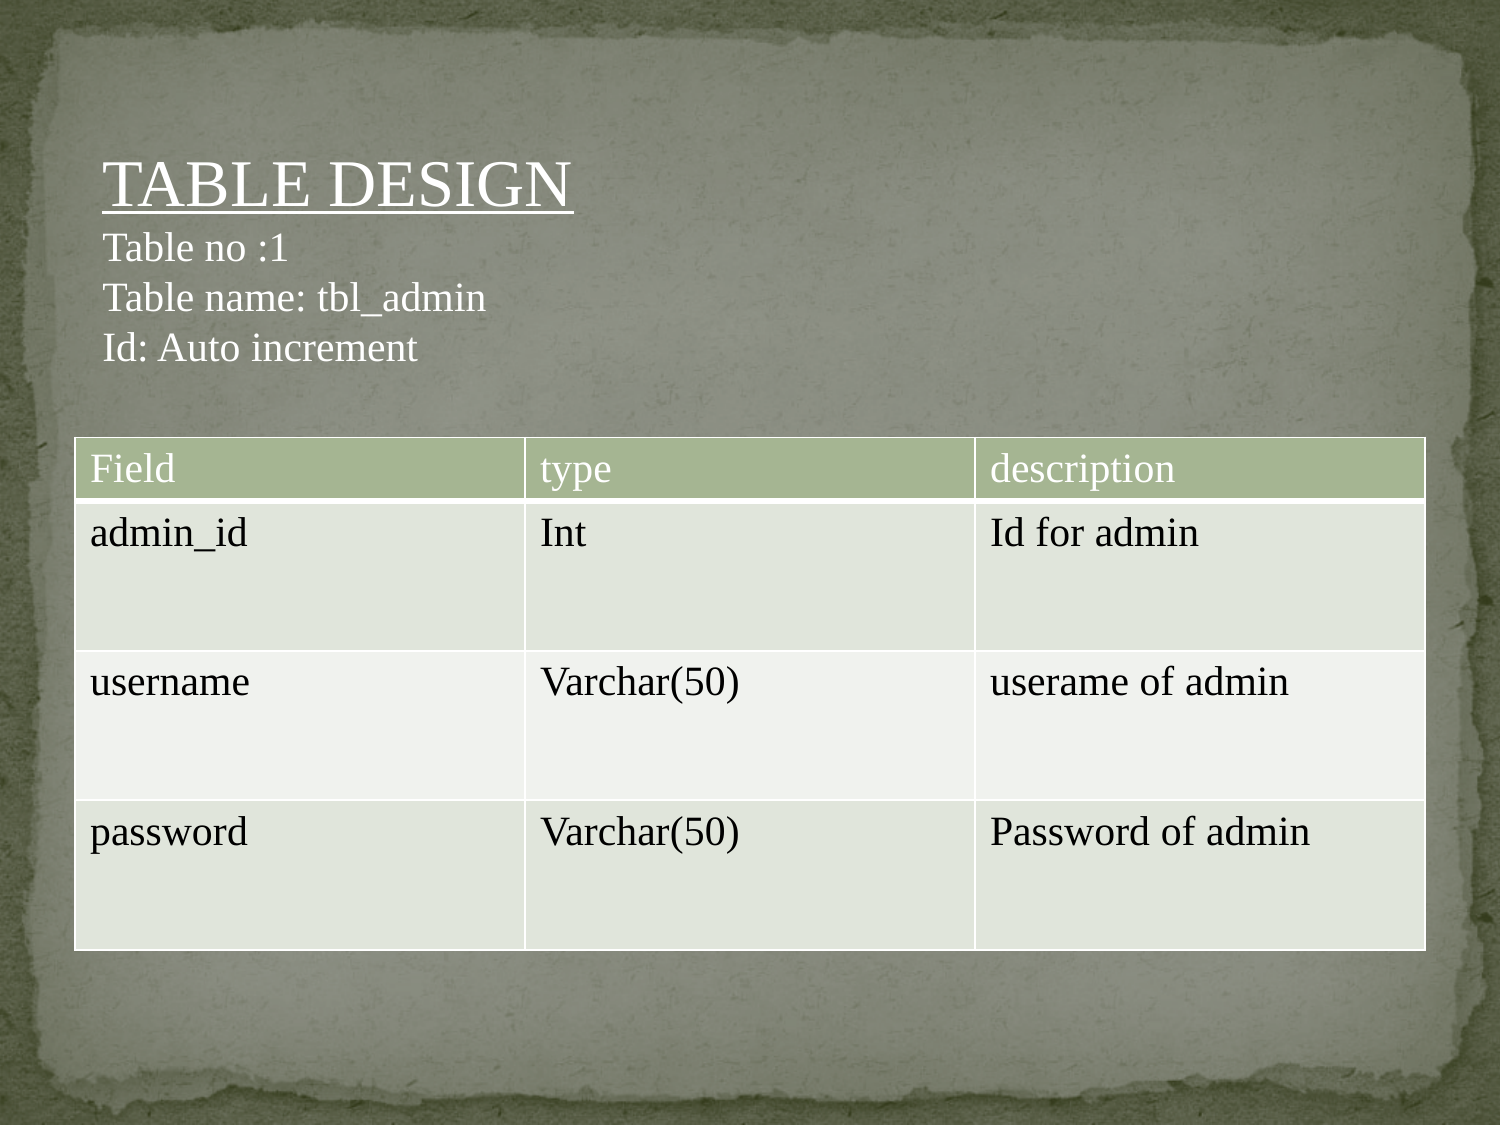

TABLE DESIGN
Table no :1
Table name: tbl_admin
Id: Auto increment
| Field | type | description |
| --- | --- | --- |
| admin\_id | Int | Id for admin |
| username | Varchar(50) | userame of admin |
| password | Varchar(50) | Password of admin |